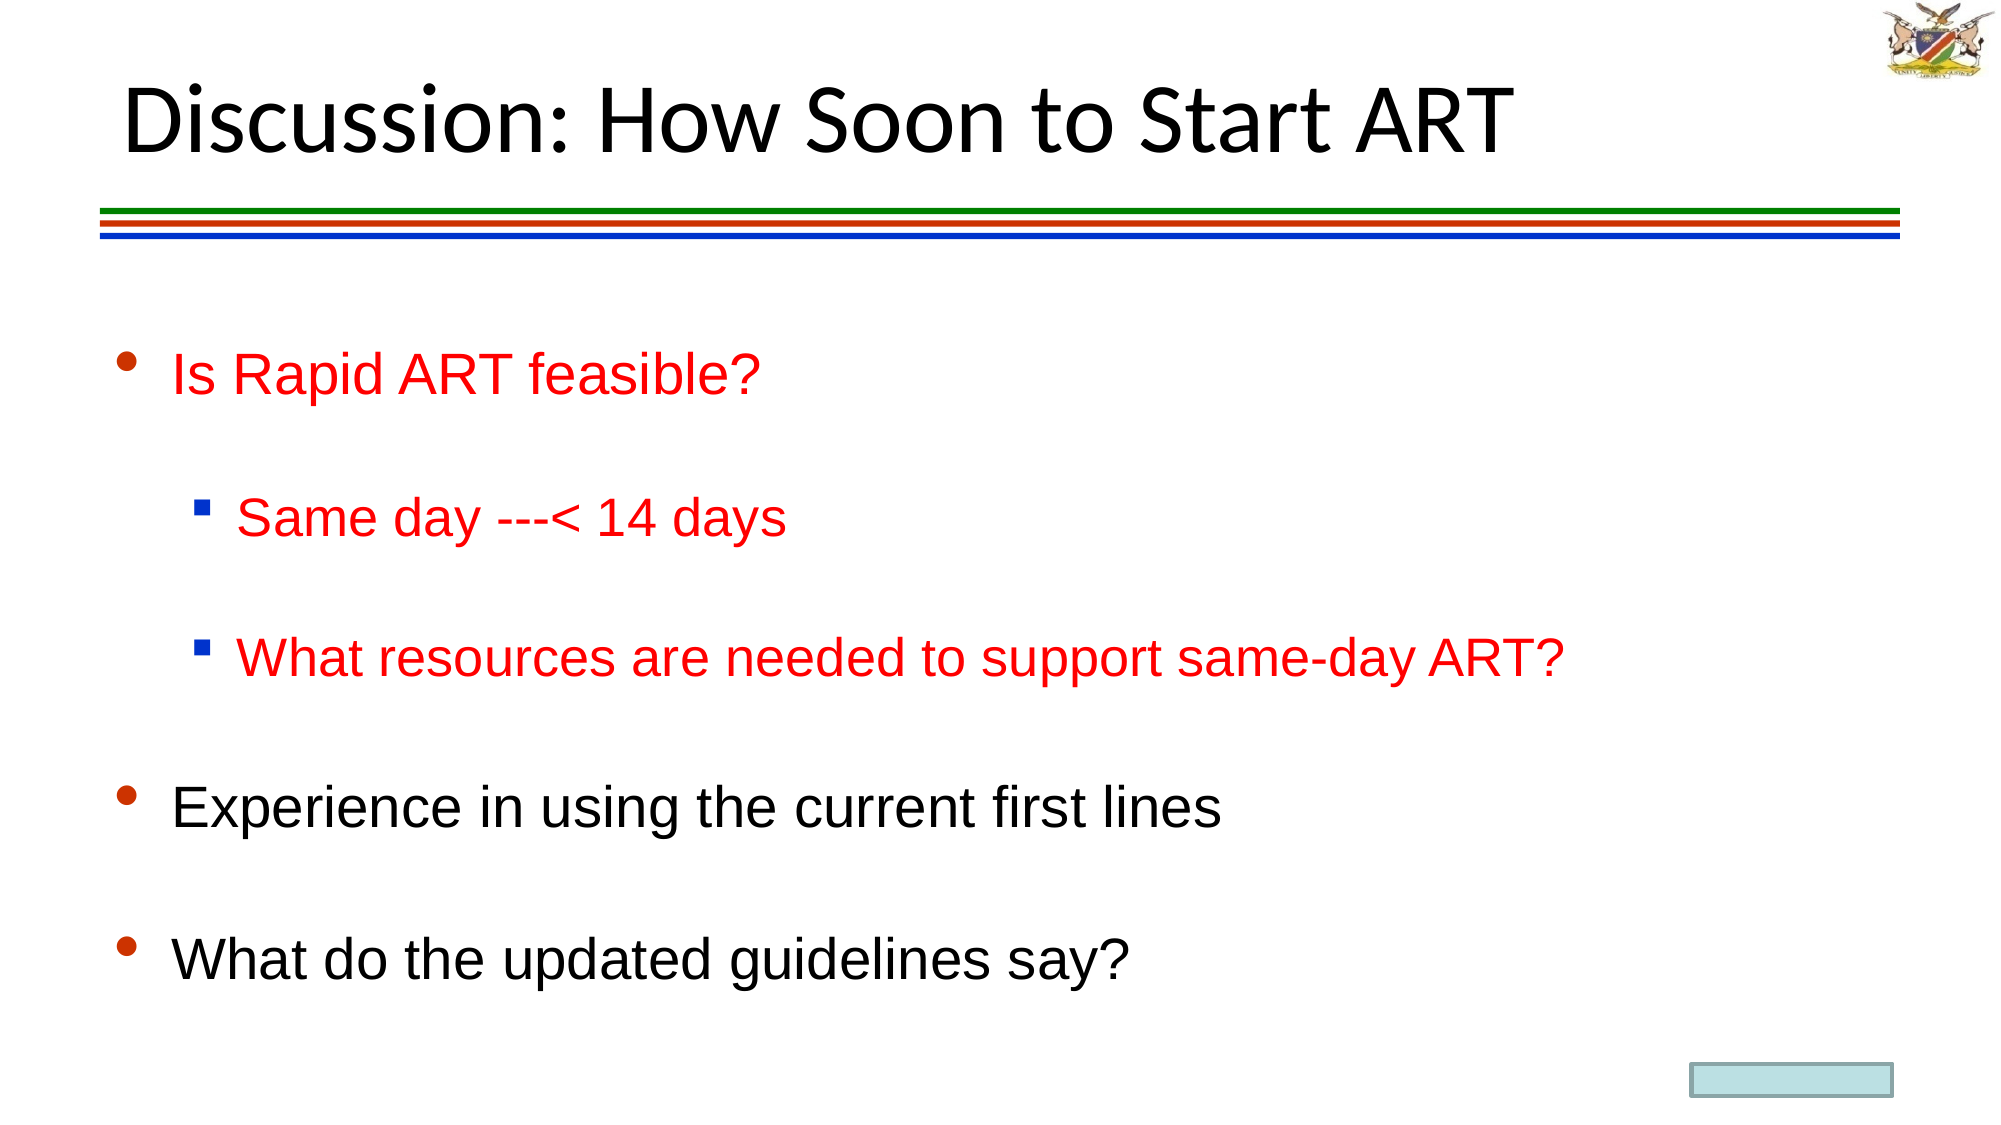

# Discussion: How Soon to Start ART
Is Rapid ART feasible?
Same day ---< 14 days
What resources are needed to support same-day ART?
Experience in using the current first lines
What do the updated guidelines say?